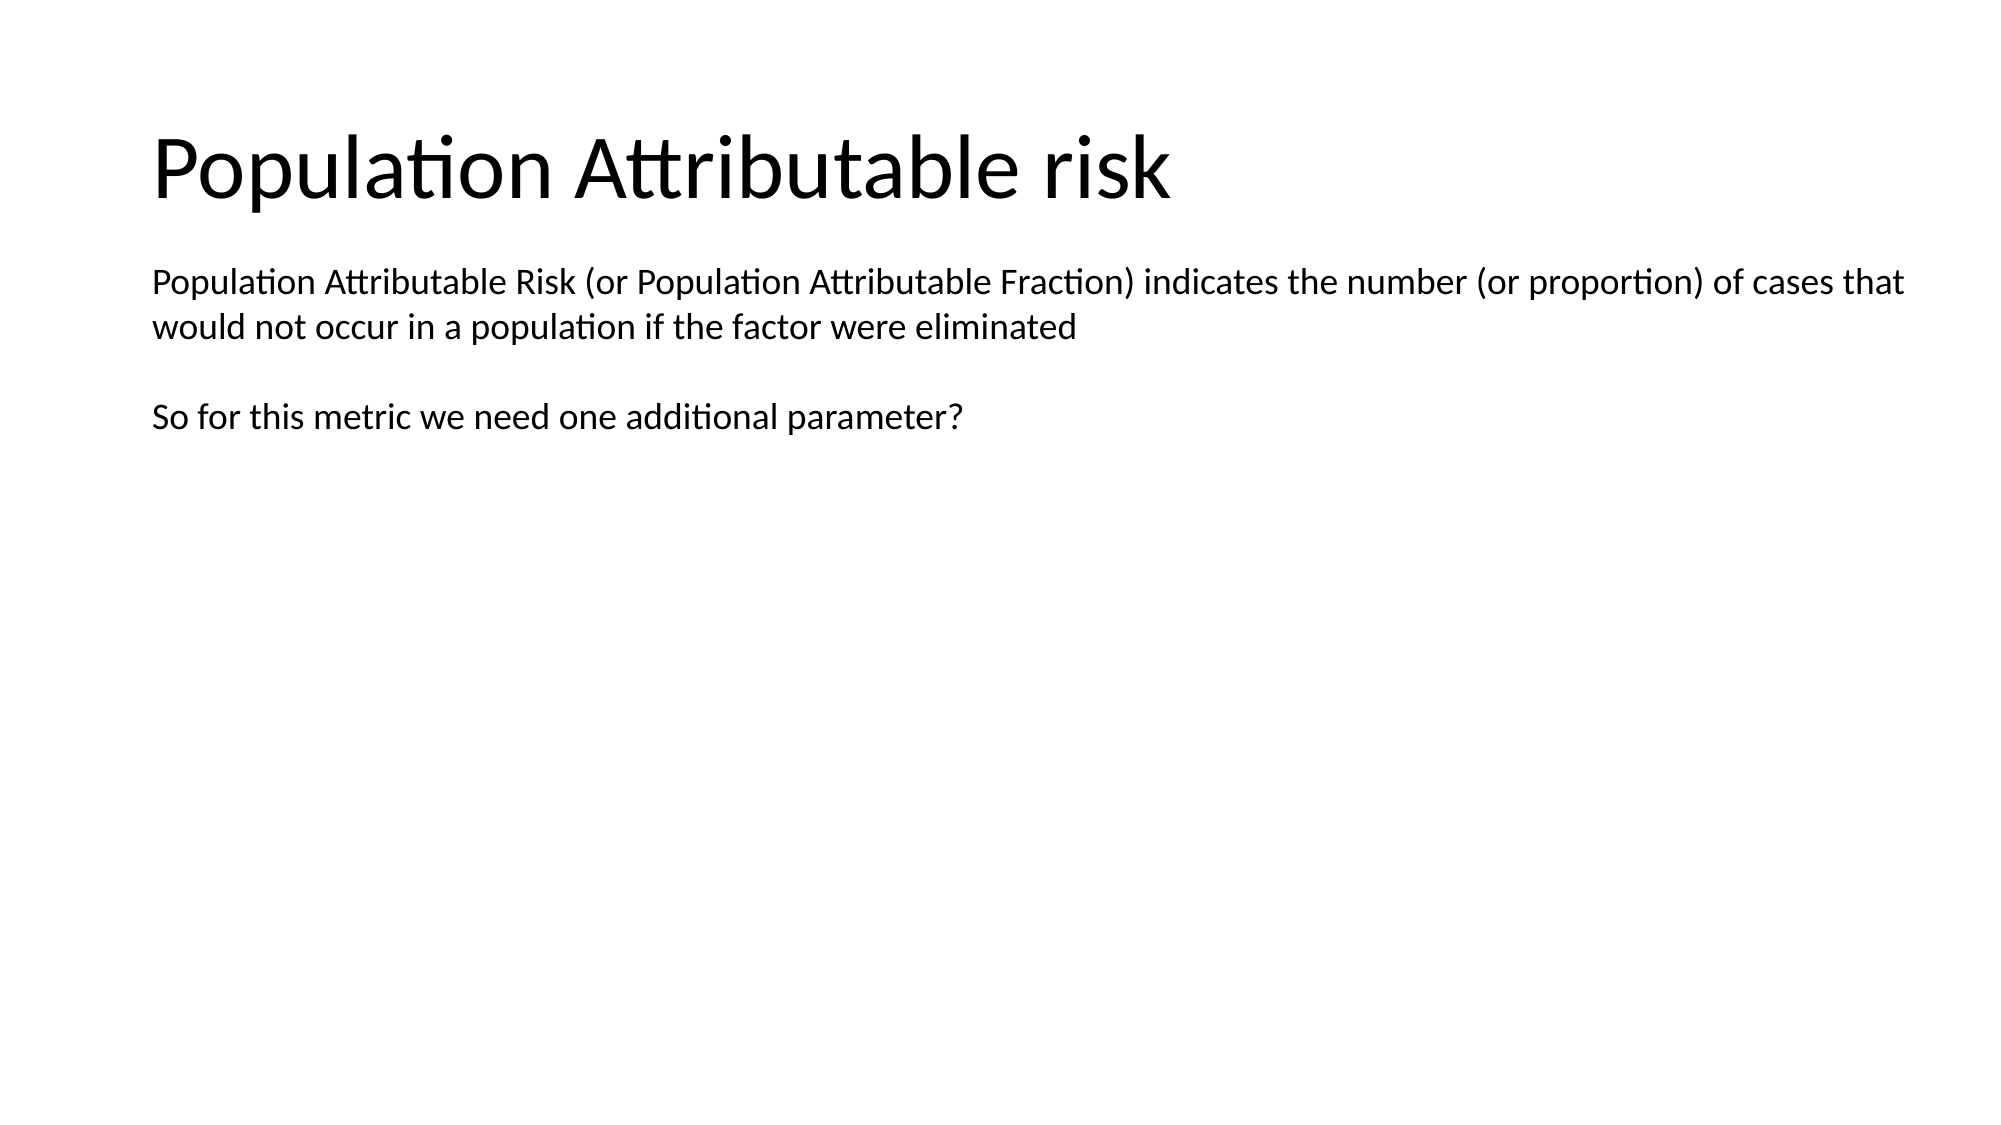

# Population Attributable risk
Population Attributable Risk (or Population Attributable Fraction) indicates the number (or proportion) of cases that would not occur in a population if the factor were eliminated

So for this metric we need one additional parameter?